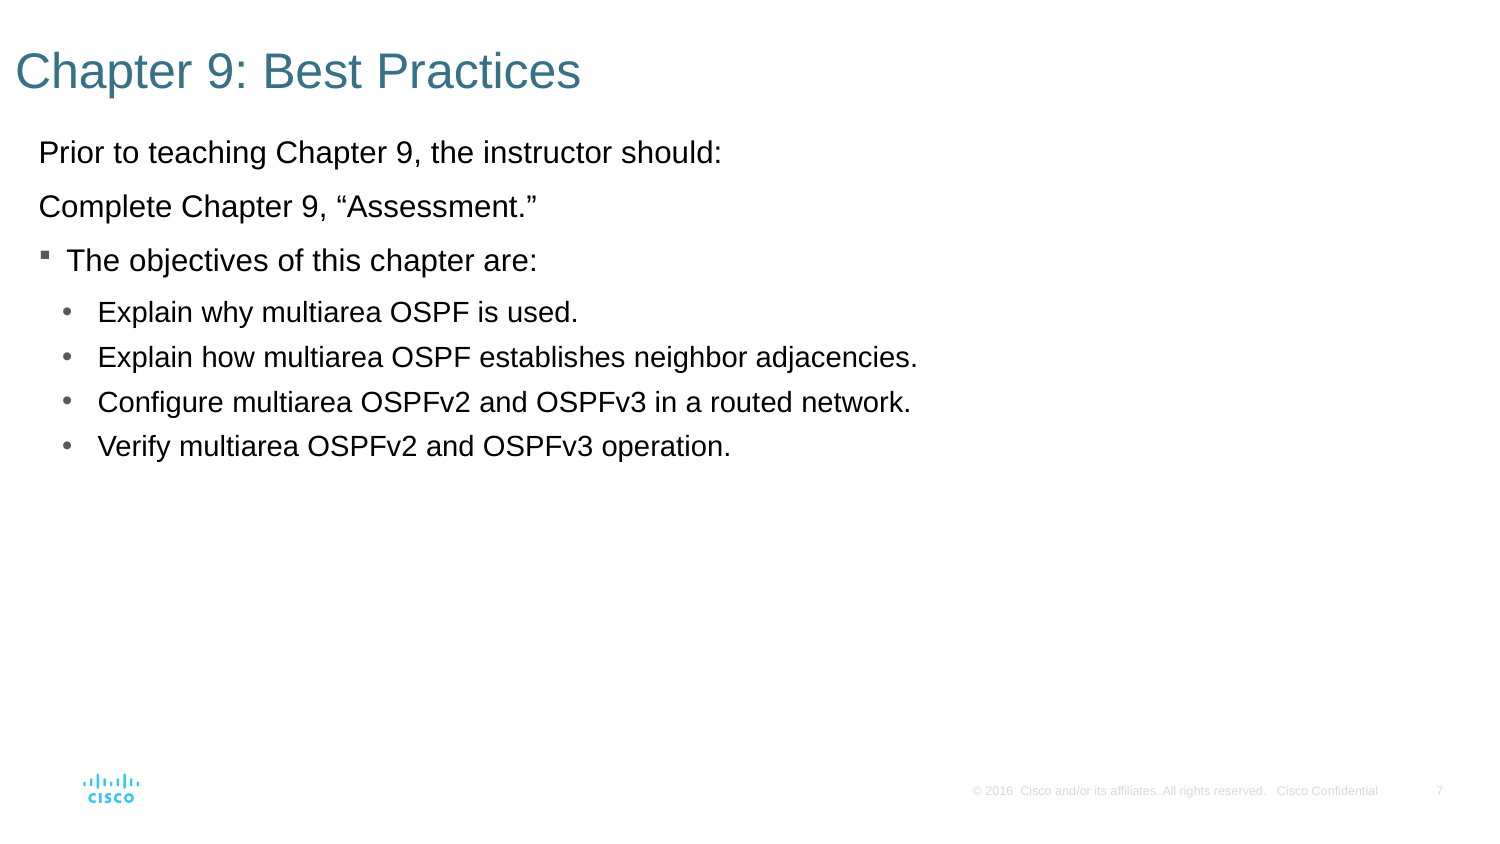

# Chapter 9: Best Practices
Prior to teaching Chapter 9, the instructor should:
Complete Chapter 9, “Assessment.”
The objectives of this chapter are:
Explain why multiarea OSPF is used.
Explain how multiarea OSPF establishes neighbor adjacencies.
Configure multiarea OSPFv2 and OSPFv3 in a routed network.
Verify multiarea OSPFv2 and OSPFv3 operation.